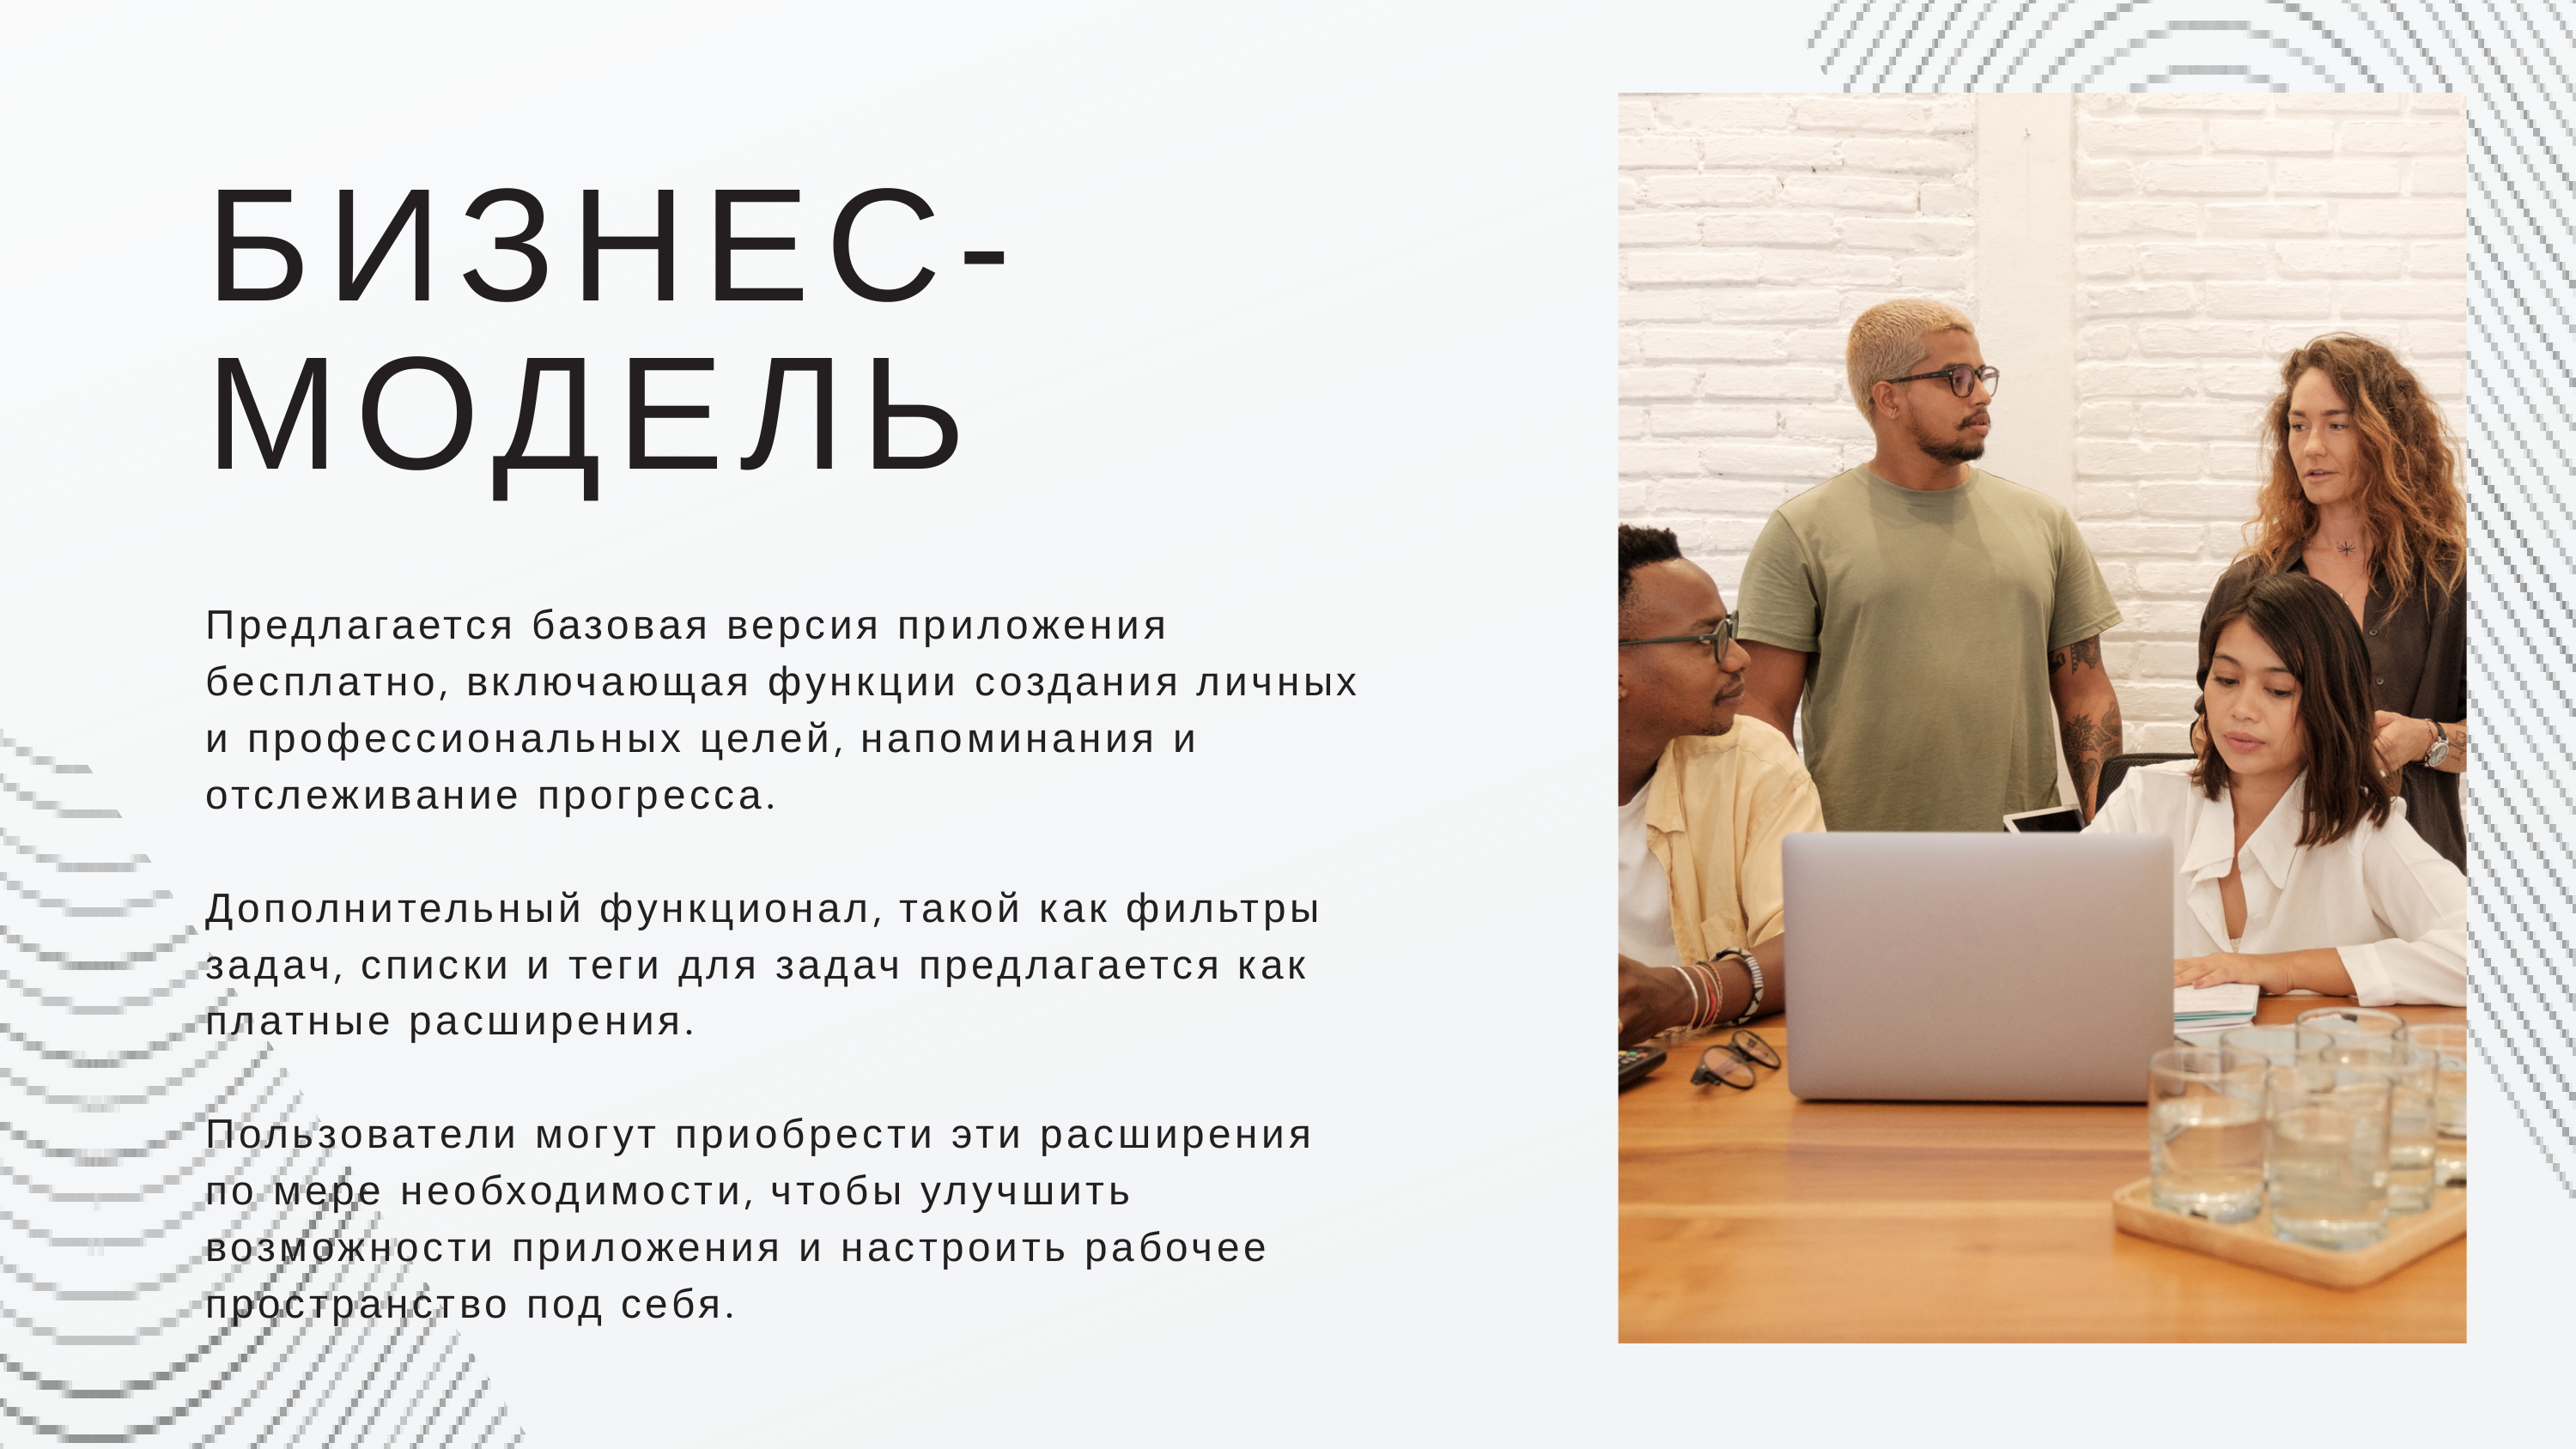

БИЗНЕС-МОДЕЛЬ
Предлагается базовая версия приложения бесплатно, включающая функции создания личных и профессиональных целей, напоминания и отслеживание прогресса.

Дополнительный функционал, такой как фильтры задач, списки и теги для задач предлагается как платные расширения.

Пользователи могут приобрести эти расширения по мере необходимости, чтобы улучшить возможности приложения и настроить рабочее пространство под себя.